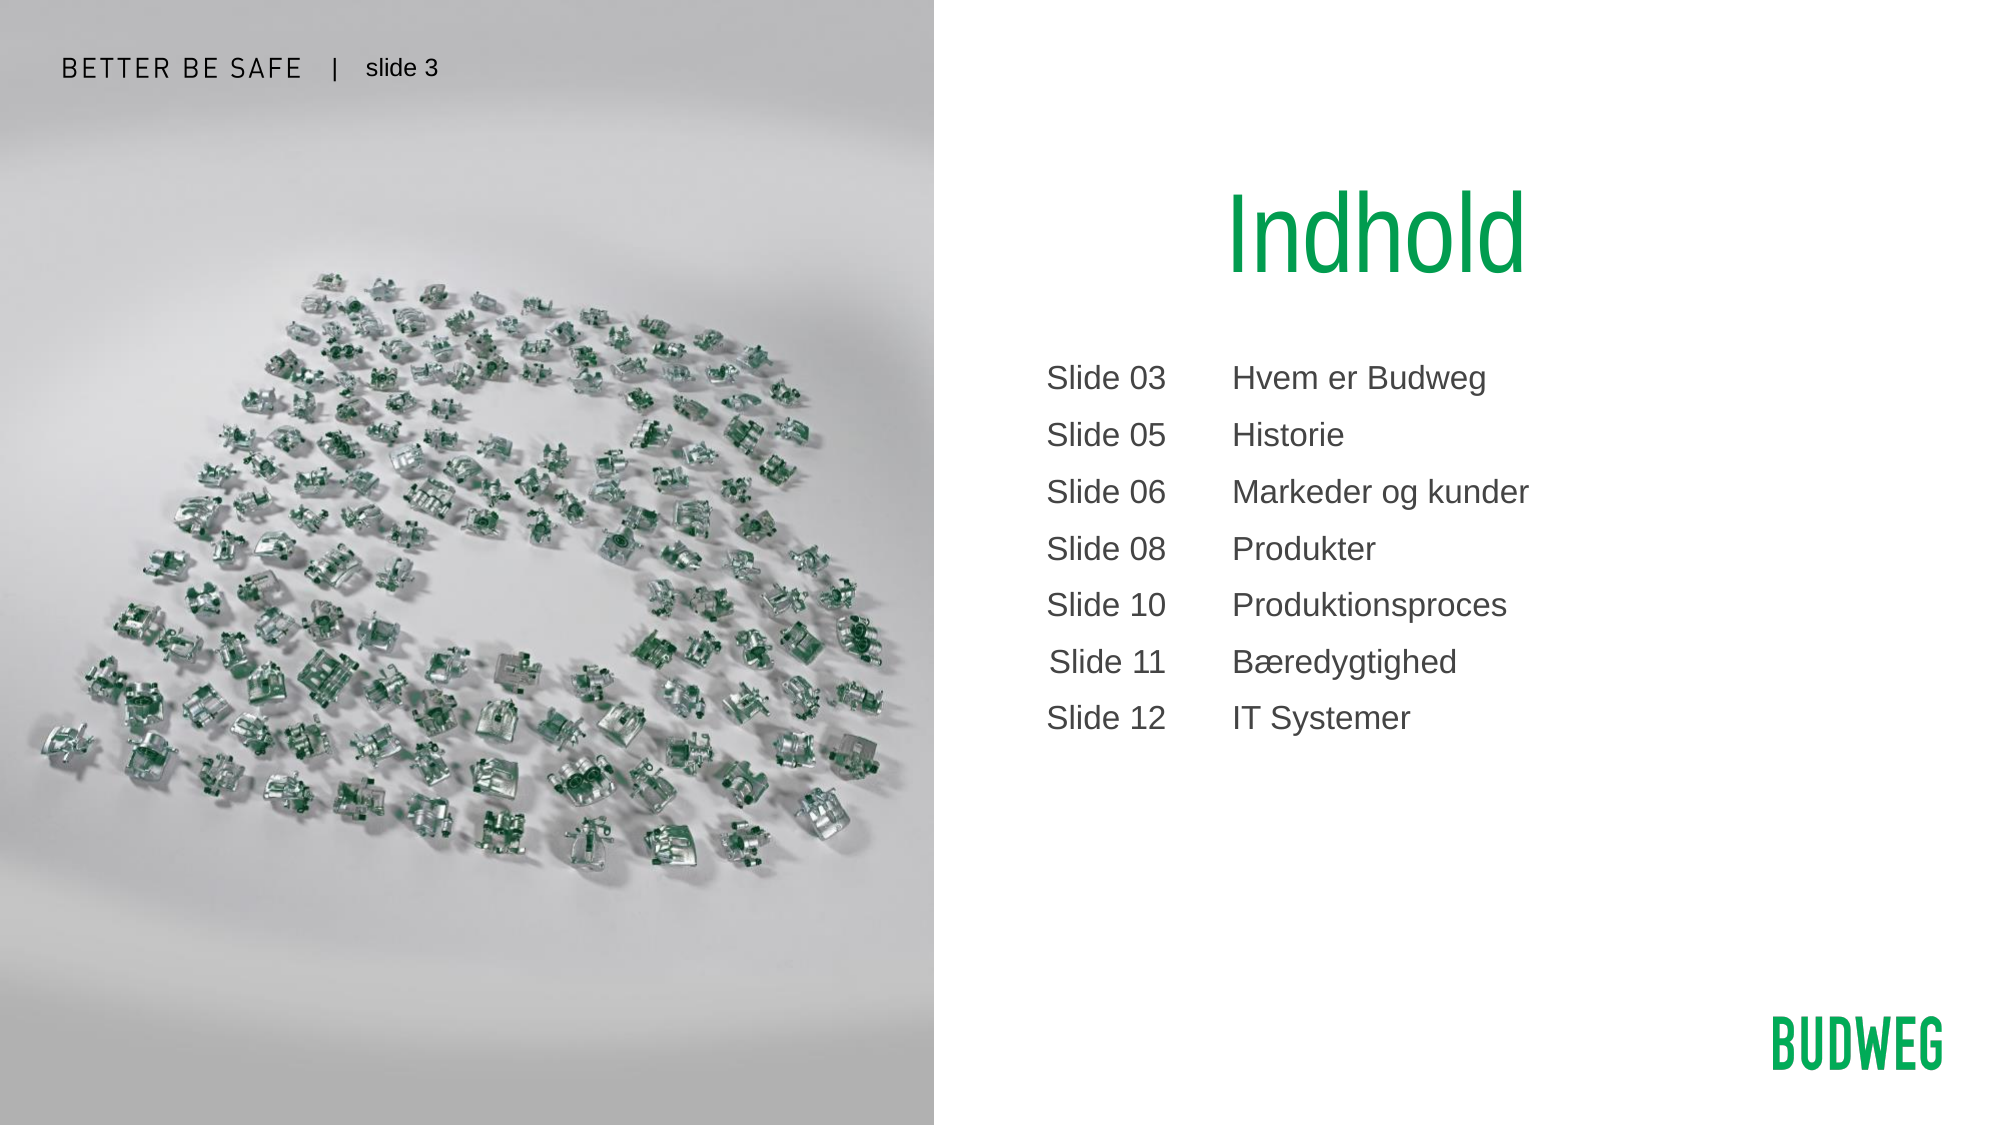

Indhold
Slide 03
Slide 05
Slide 06
Slide 08
Slide 10
Slide 11
Slide 12
Hvem er Budweg
Historie
Markeder og kunder
Produkter
Produktionsproces
Bæredygtighed
IT Systemer